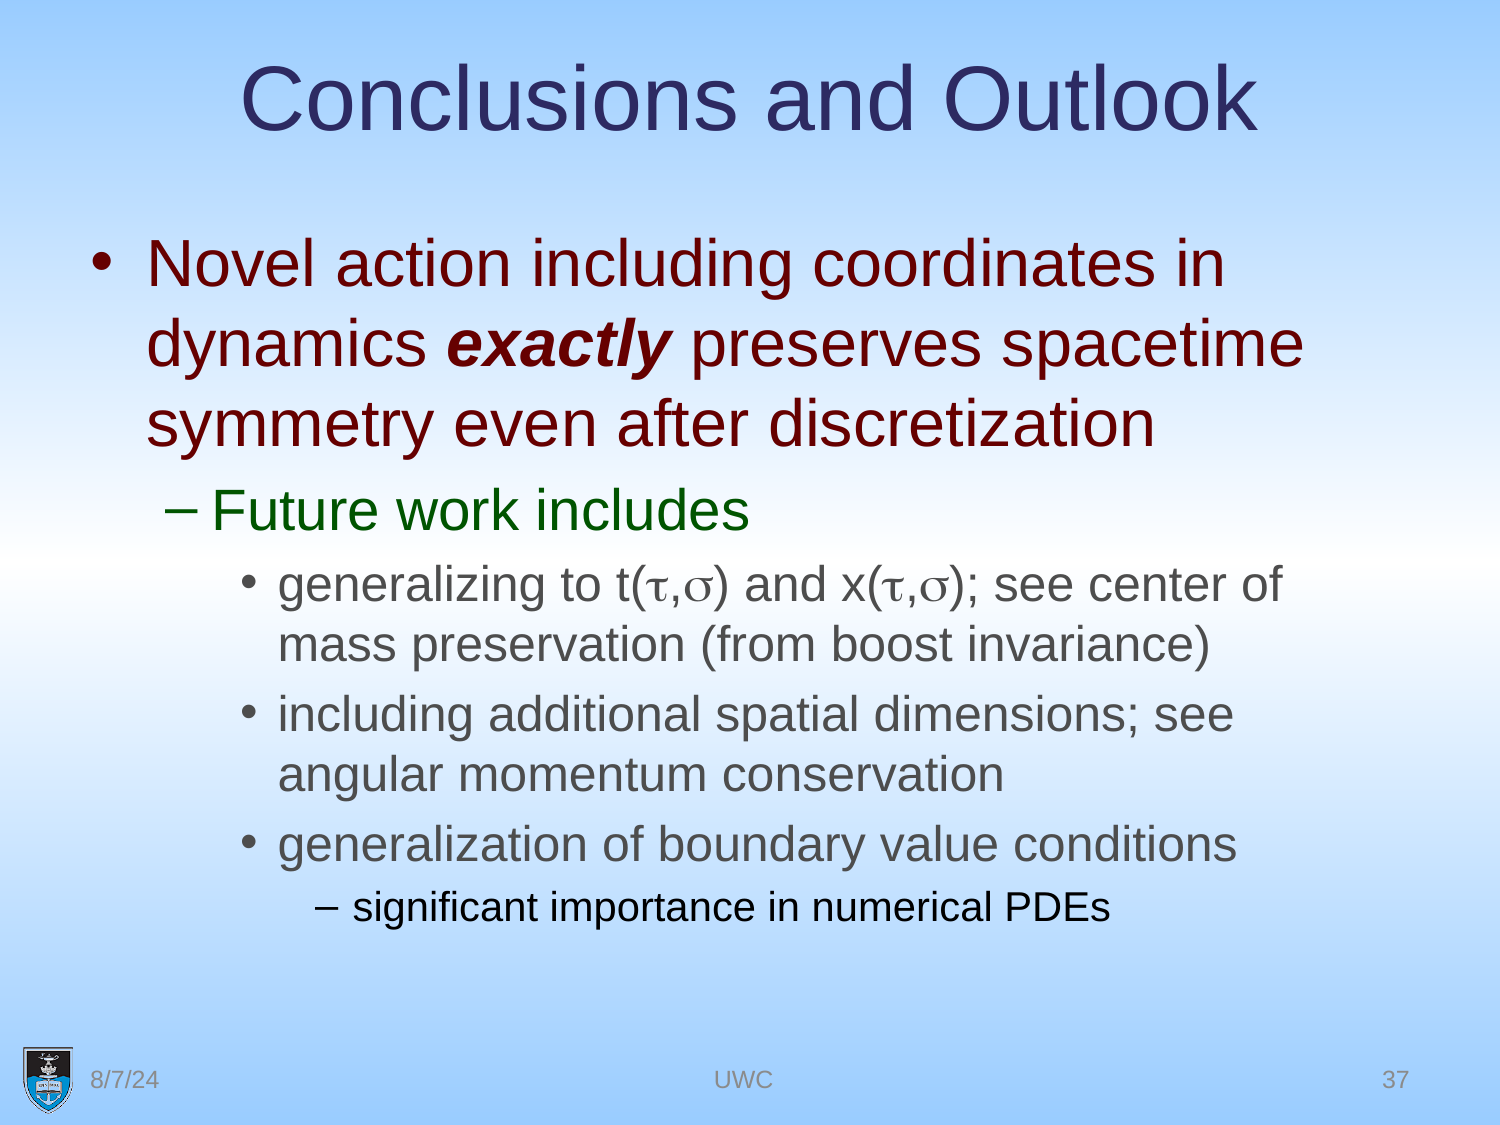

# Conclusions and Outlook
Novel action including coordinates in dynamics exactly preserves spacetime symmetry even after discretization
Future work includes
generalizing to t(τ,σ) and x(τ,σ); see center of mass preservation (from boost invariance)
including additional spatial dimensions; see angular momentum conservation
generalization of boundary value conditions
significant importance in numerical PDEs

8/7/24
UWC
37